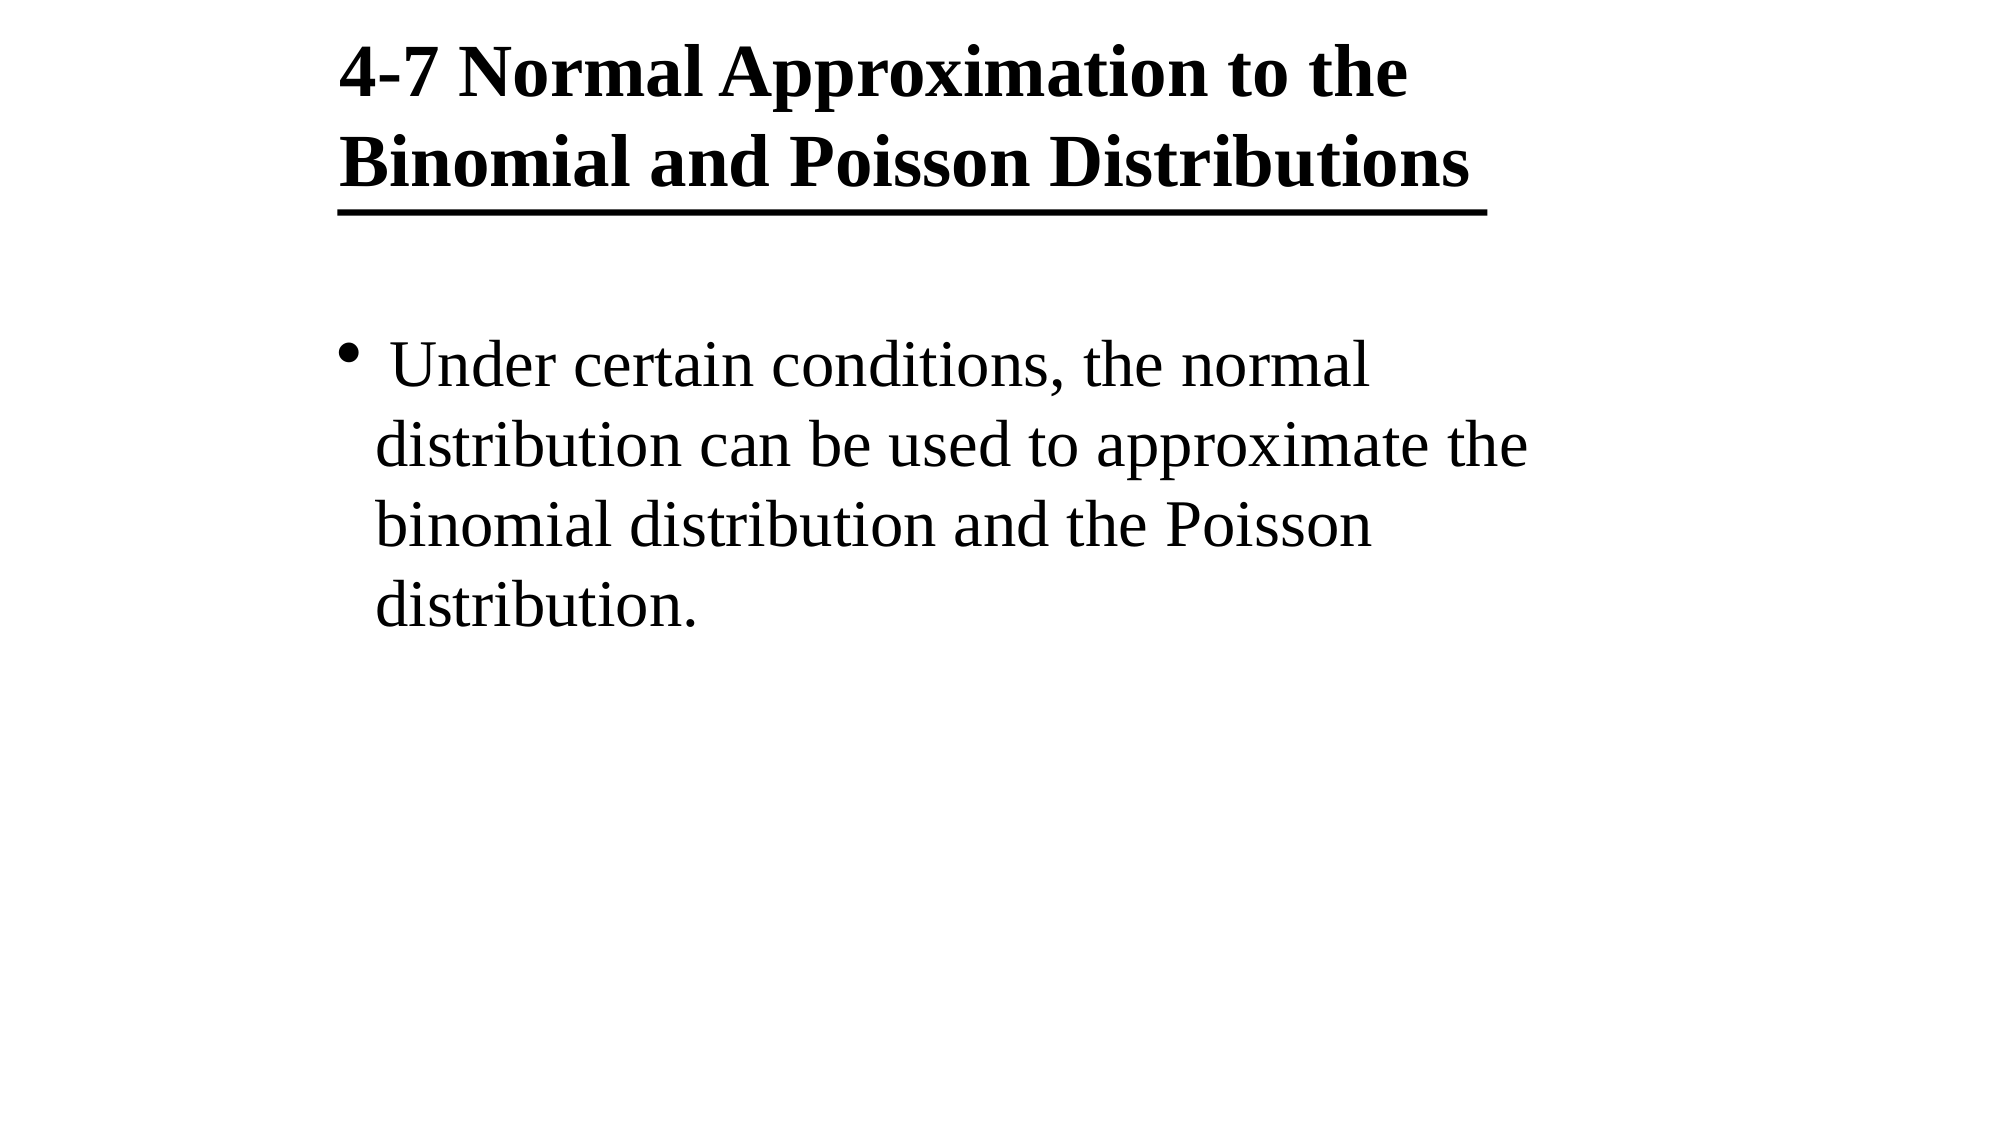

4-7 Normal Approximation to the Binomial and Poisson Distributions

 Under certain conditions, the normal distribution can be used to approximate the binomial distribution and the Poisson distribution.